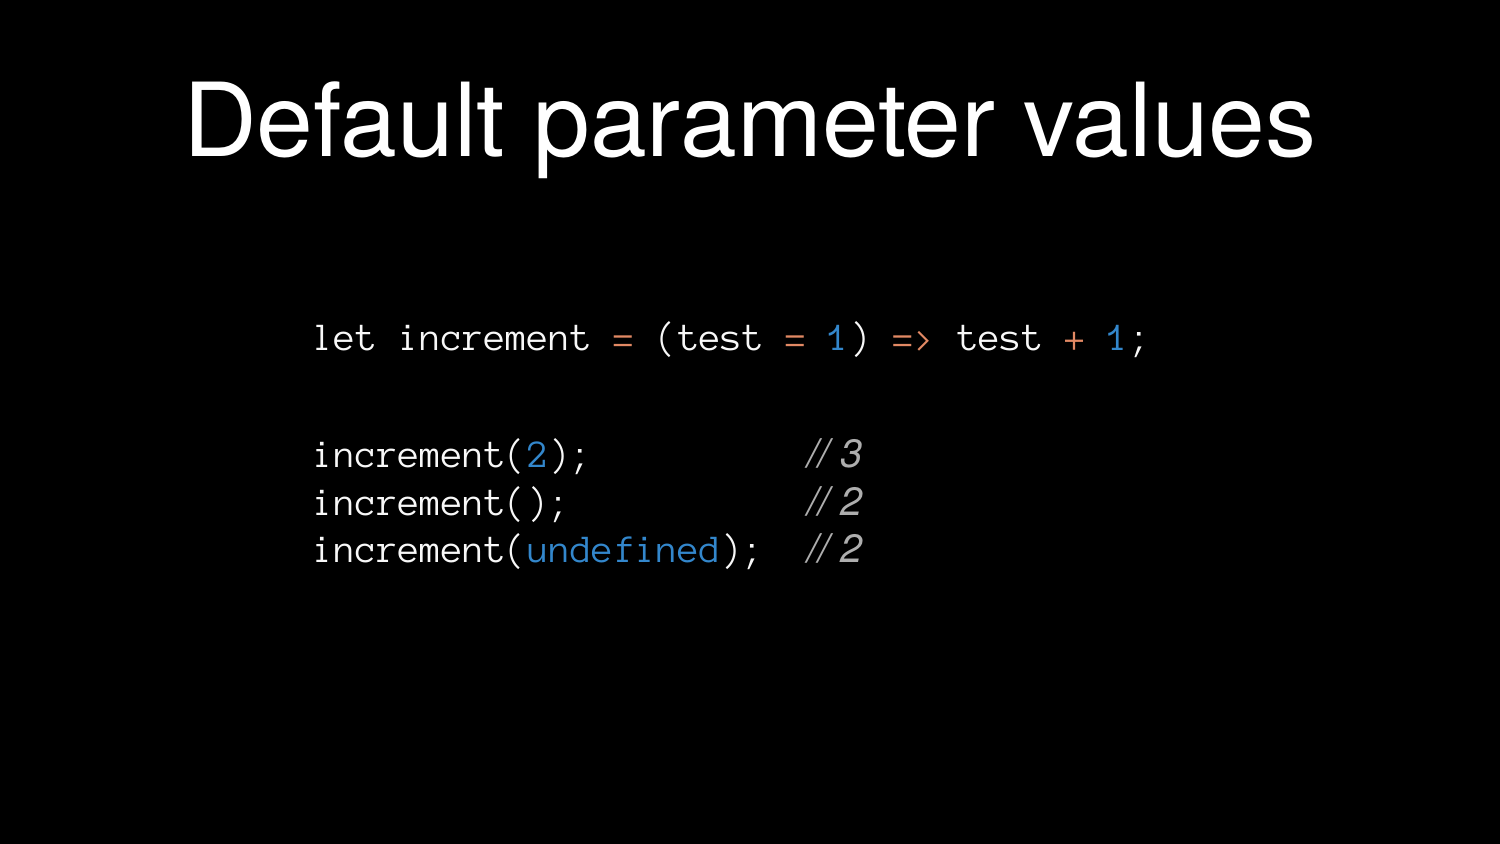

# Default parameter values
let increment = (test = 1) => test + 1;

increment(2);          // 3
increment();           // 2
increment(undefined);  // 2